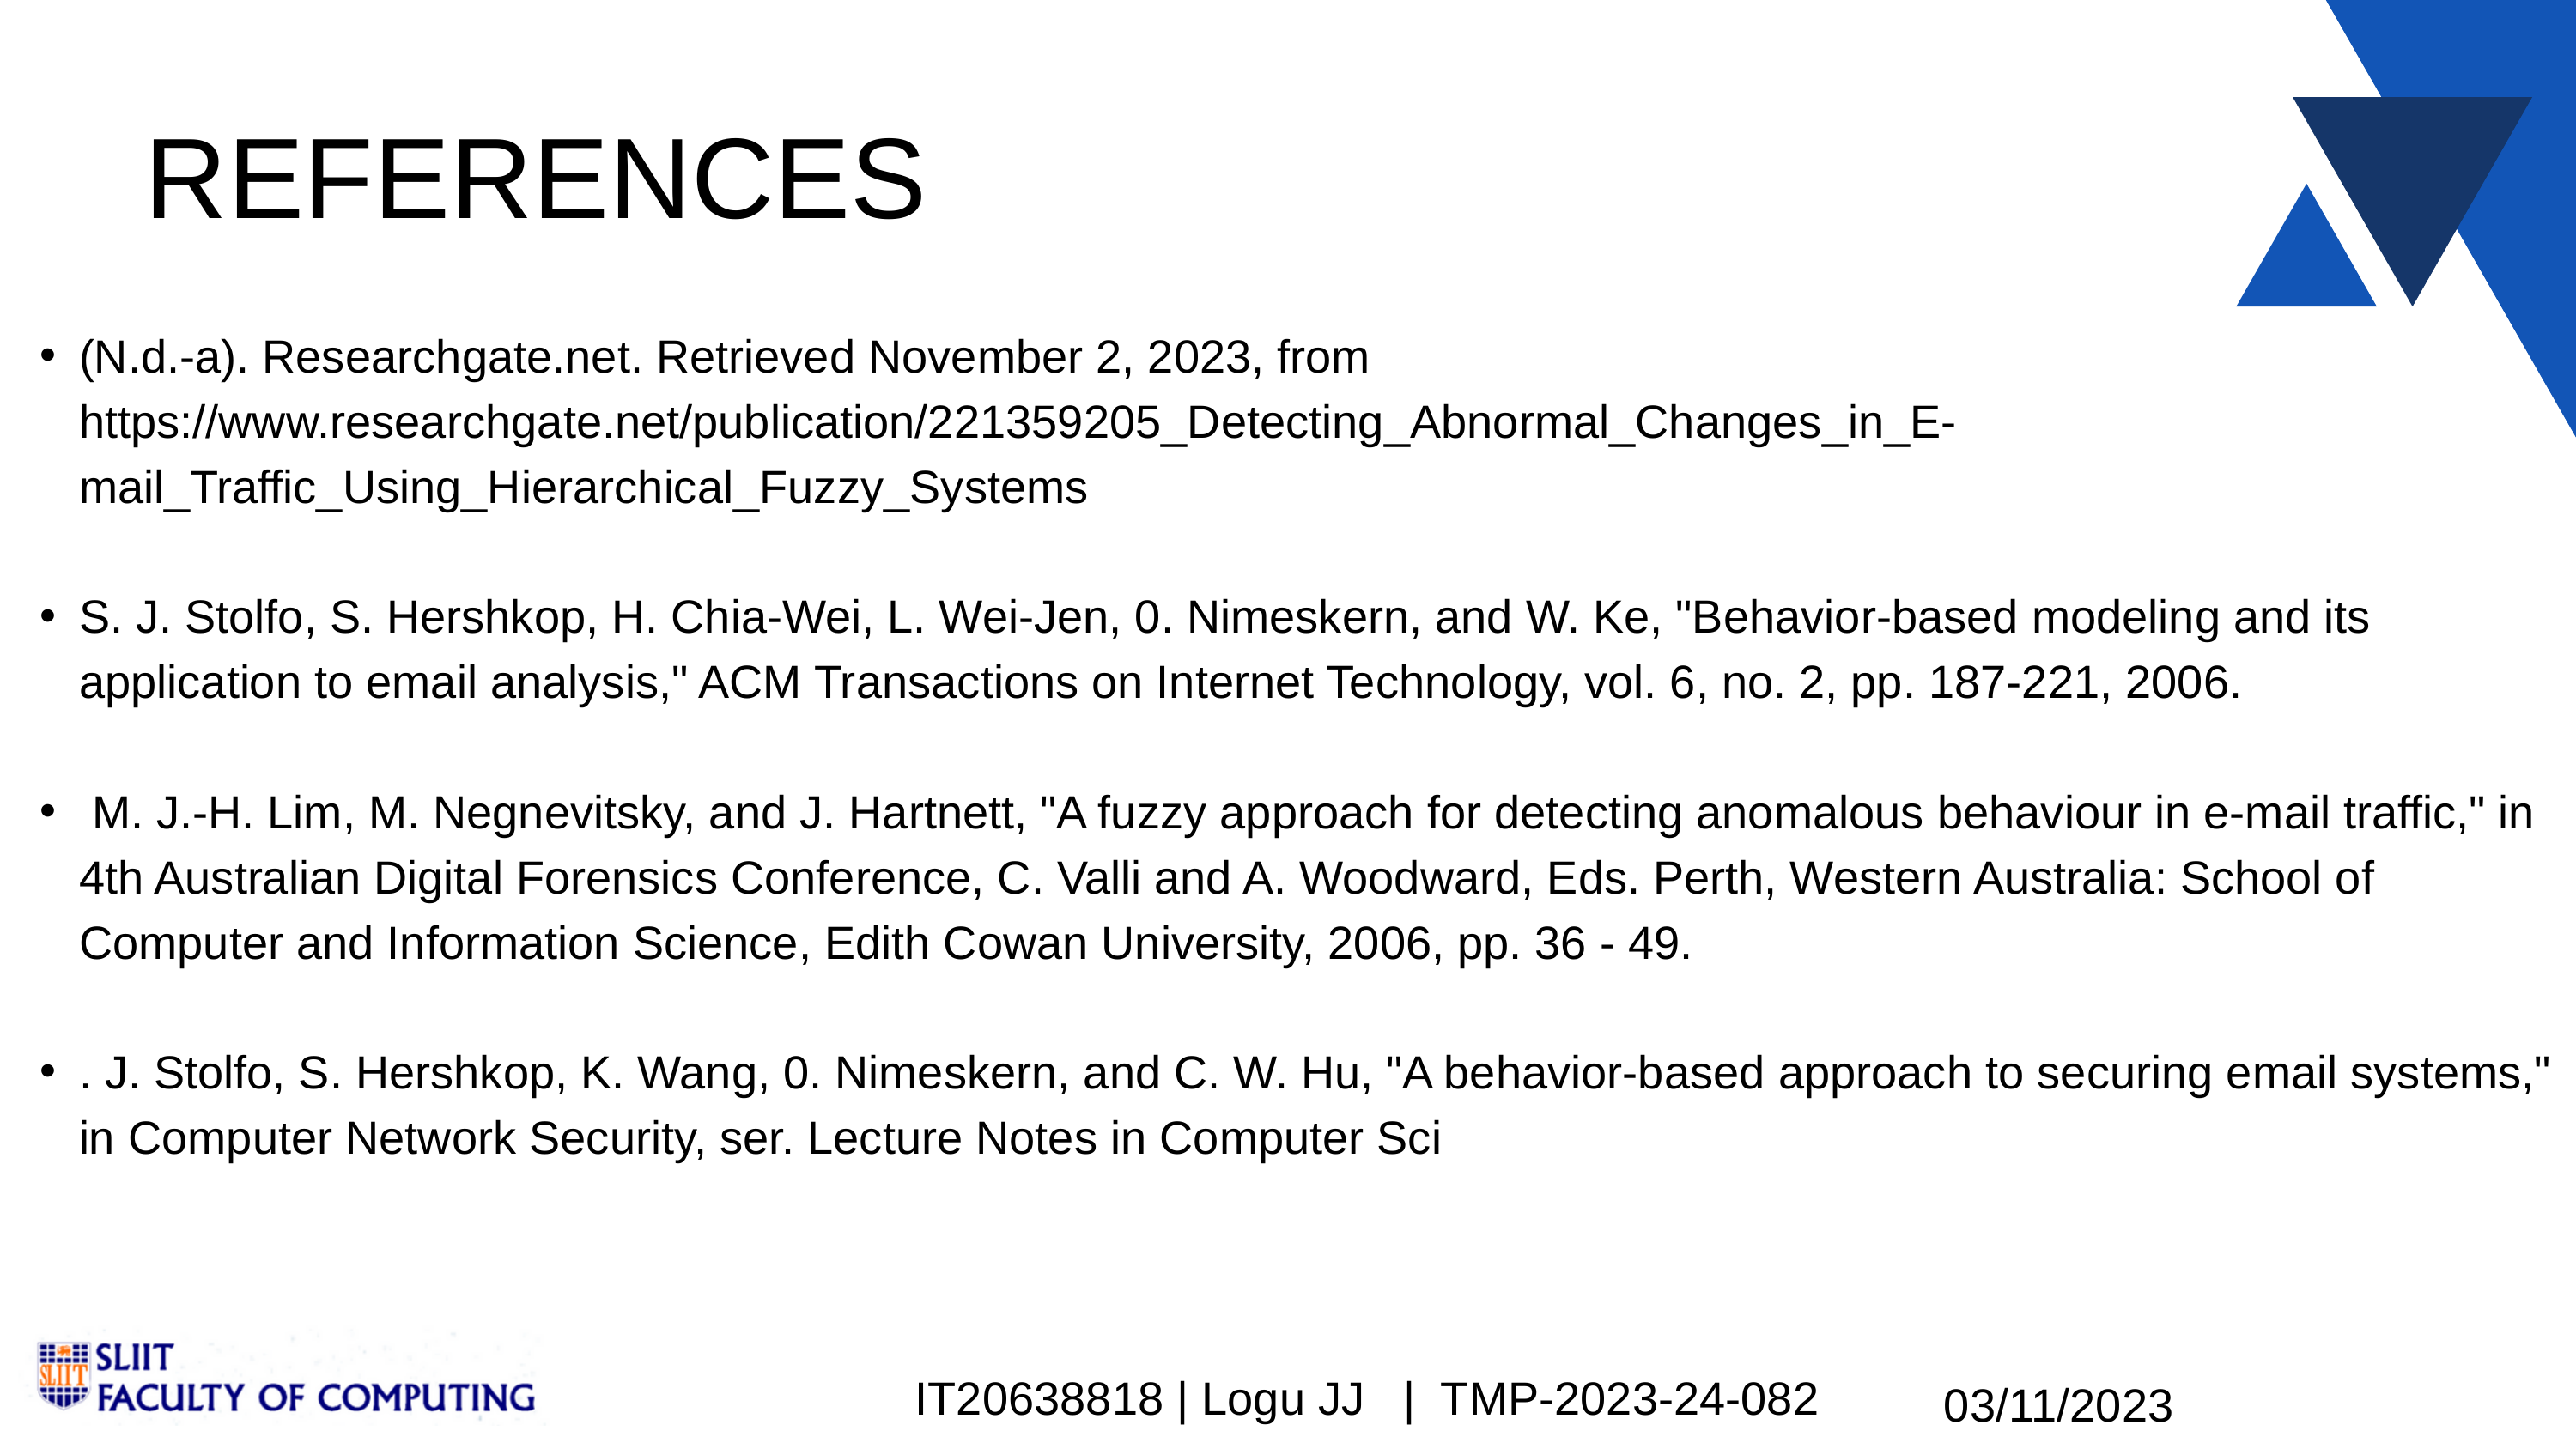

REFERENCES

(N.d.-a). Researchgate.net. Retrieved November 2, 2023, from https://www.researchgate.net/publication/221359205_Detecting_Abnormal_Changes_in_E-mail_Traffic_Using_Hierarchical_Fuzzy_Systems

S. J. Stolfo, S. Hershkop, H. Chia-Wei, L. Wei-Jen, 0. Nimeskern, and W. Ke, "Behavior-based modeling and its application to email analysis," ACM Transactions on Internet Technology, vol. 6, no. 2, pp. 187-221, 2006.

 M. J.-H. Lim, M. Negnevitsky, and J. Hartnett, "A fuzzy approach for detecting anomalous behaviour in e-mail traffic," in 4th Australian Digital Forensics Conference, C. Valli and A. Woodward, Eds. Perth, Western Australia: School of Computer and Information Science, Edith Cowan University, 2006, pp. 36 - 49.

. J. Stolfo, S. Hershkop, K. Wang, 0. Nimeskern, and C. W. Hu, "A behavior-based approach to securing email systems," in Computer Network Security, ser. Lecture Notes in Computer Sci

IT20638818 | Logu JJ   |  TMP-2023-24-082
03/11/2023